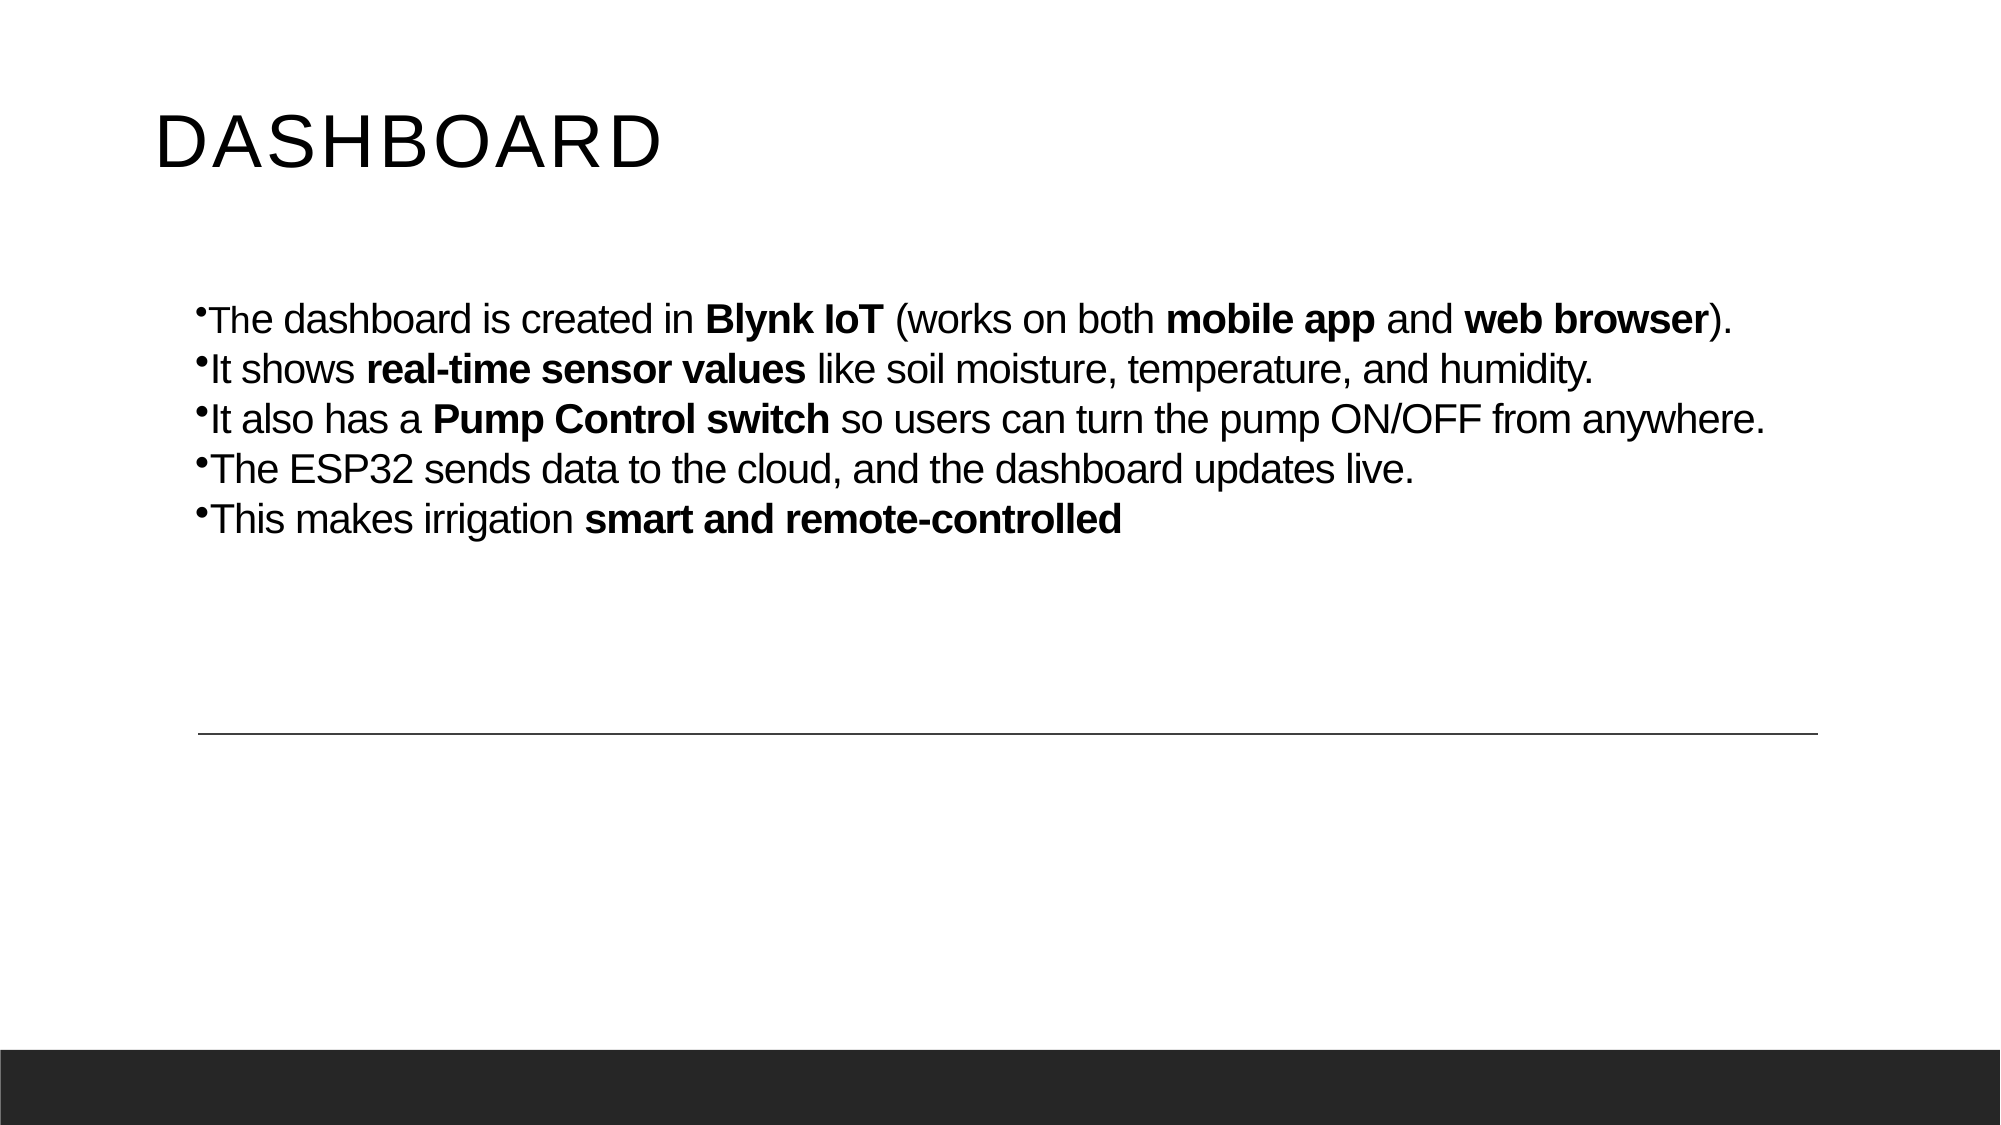

DASHBOARD
# The dashboard is created in Blynk IoT (works on both mobile app and web browser).
It shows real-time sensor values like soil moisture, temperature, and humidity.
It also has a Pump Control switch so users can turn the pump ON/OFF from anywhere.
The ESP32 sends data to the cloud, and the dashboard updates live.
This makes irrigation smart and remote-controlled